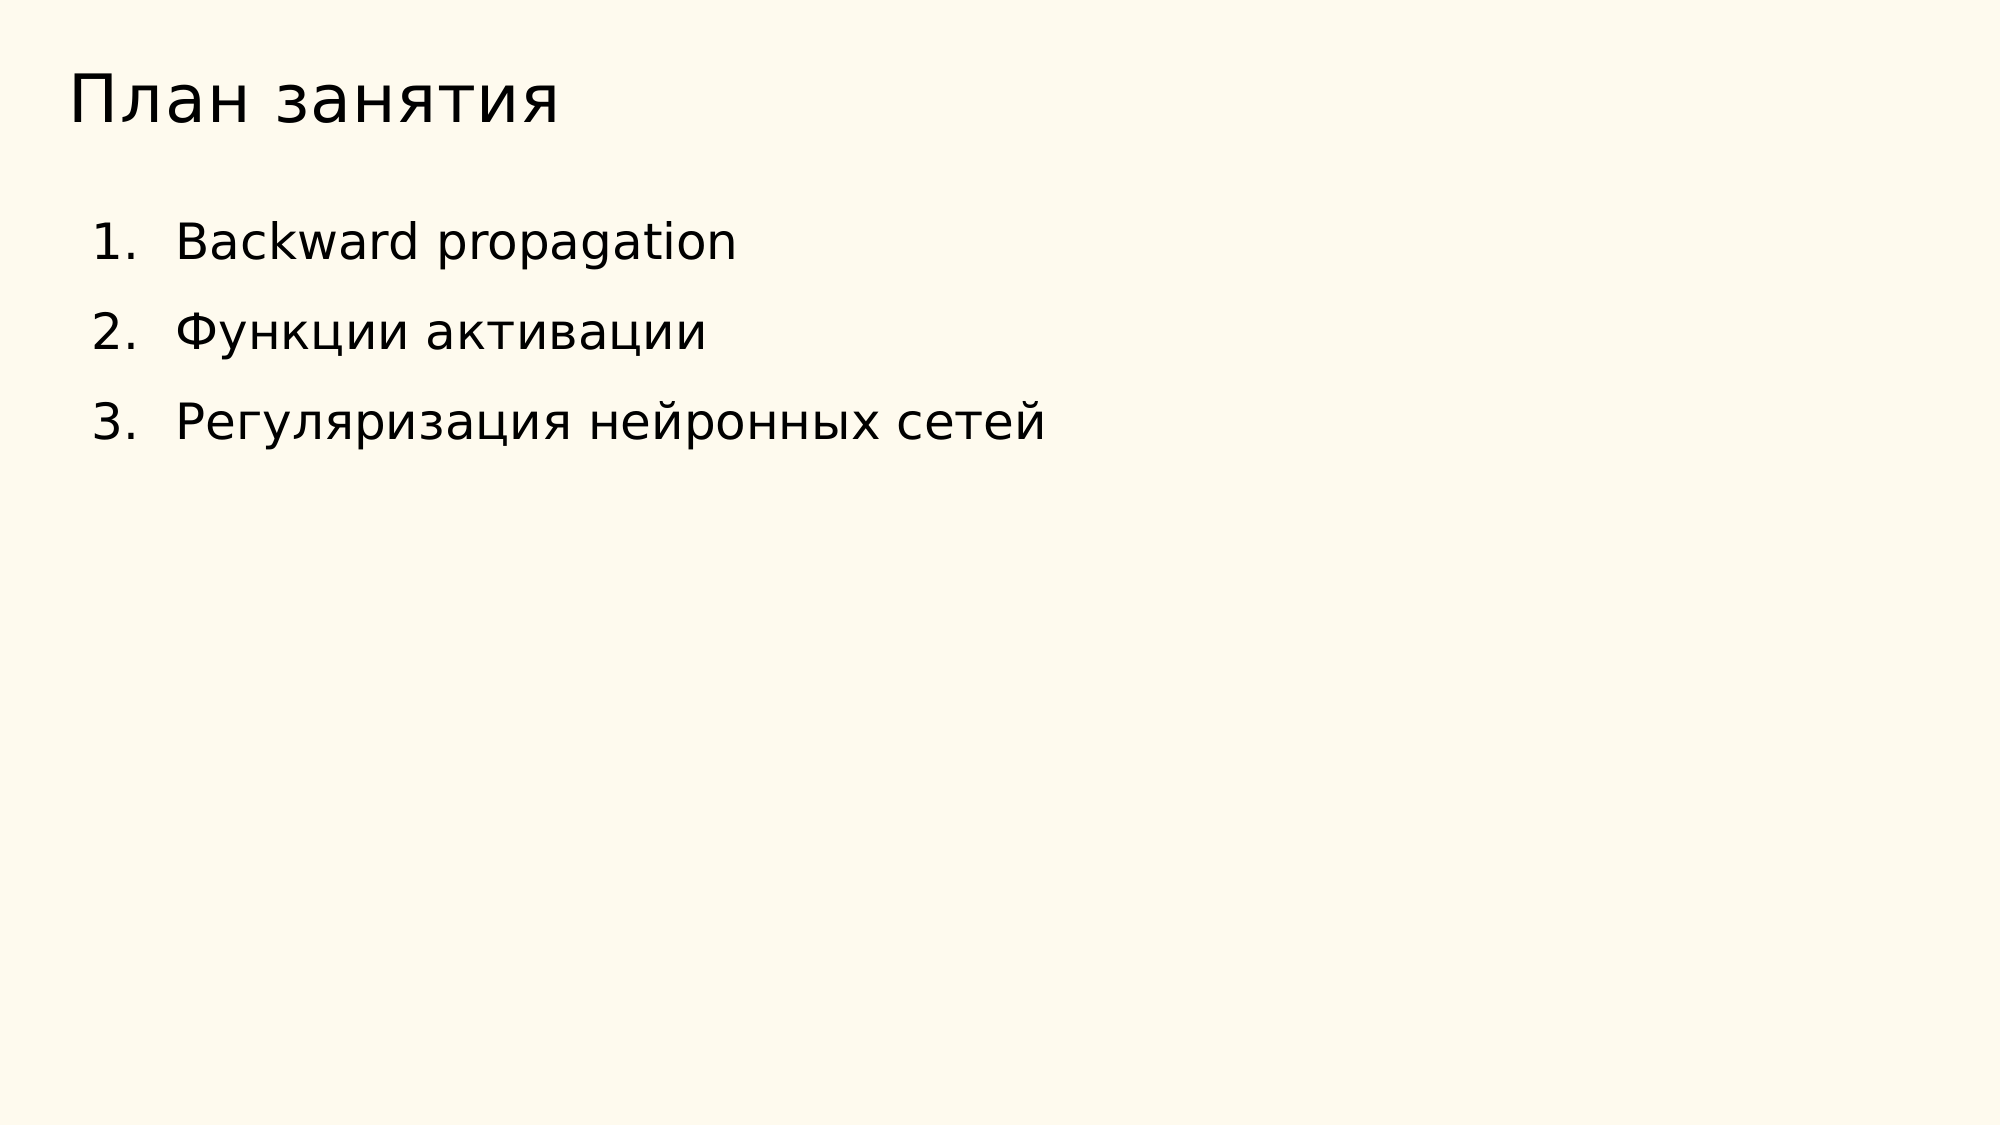

# План занятия
Backward propagation
Функции активации
Регуляризация нейронных сетей